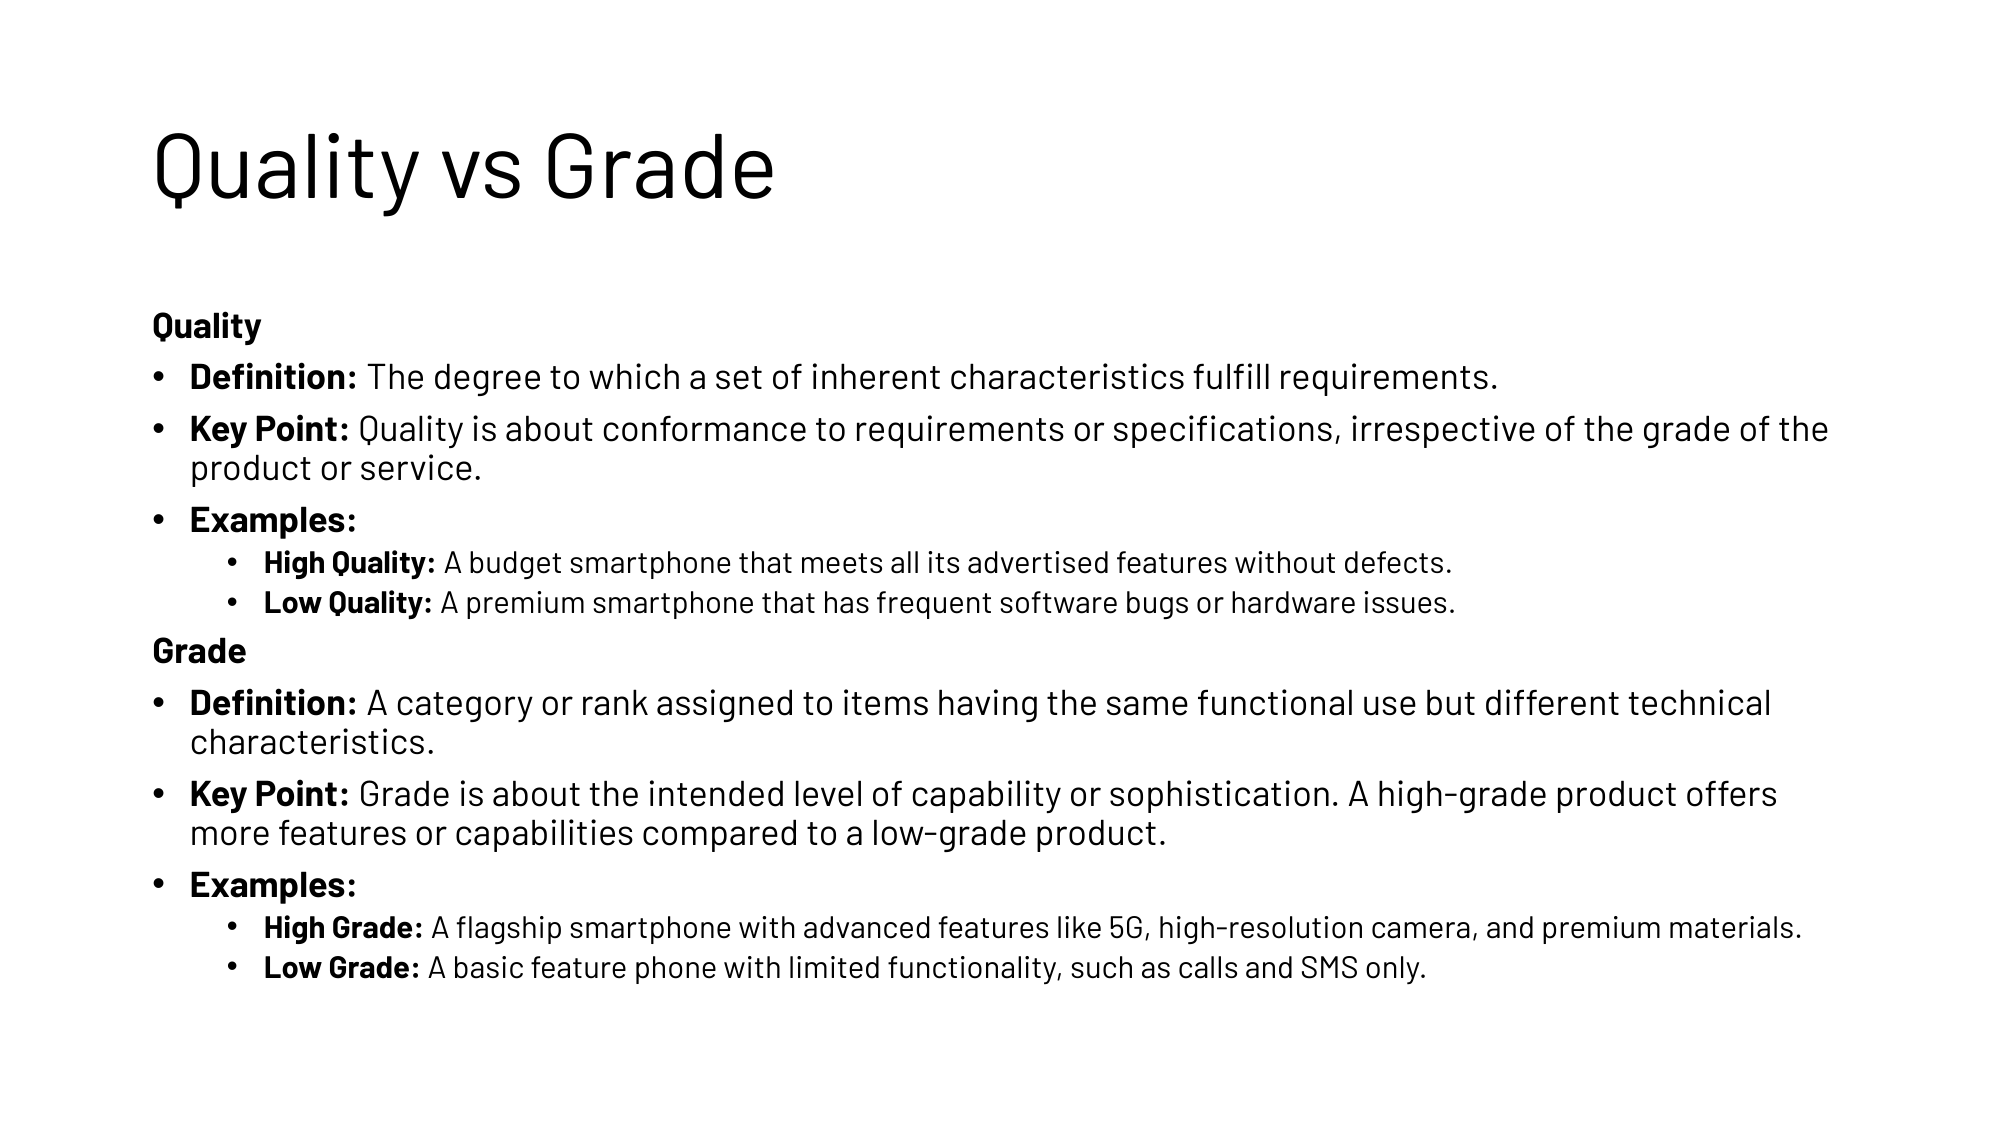

# Quality vs Grade
Quality
Definition: The degree to which a set of inherent characteristics fulfill requirements.
Key Point: Quality is about conformance to requirements or specifications, irrespective of the grade of the product or service.
Examples:
High Quality: A budget smartphone that meets all its advertised features without defects.
Low Quality: A premium smartphone that has frequent software bugs or hardware issues.
Grade
Definition: A category or rank assigned to items having the same functional use but different technical characteristics.
Key Point: Grade is about the intended level of capability or sophistication. A high-grade product offers more features or capabilities compared to a low-grade product.
Examples:
High Grade: A flagship smartphone with advanced features like 5G, high-resolution camera, and premium materials.
Low Grade: A basic feature phone with limited functionality, such as calls and SMS only.